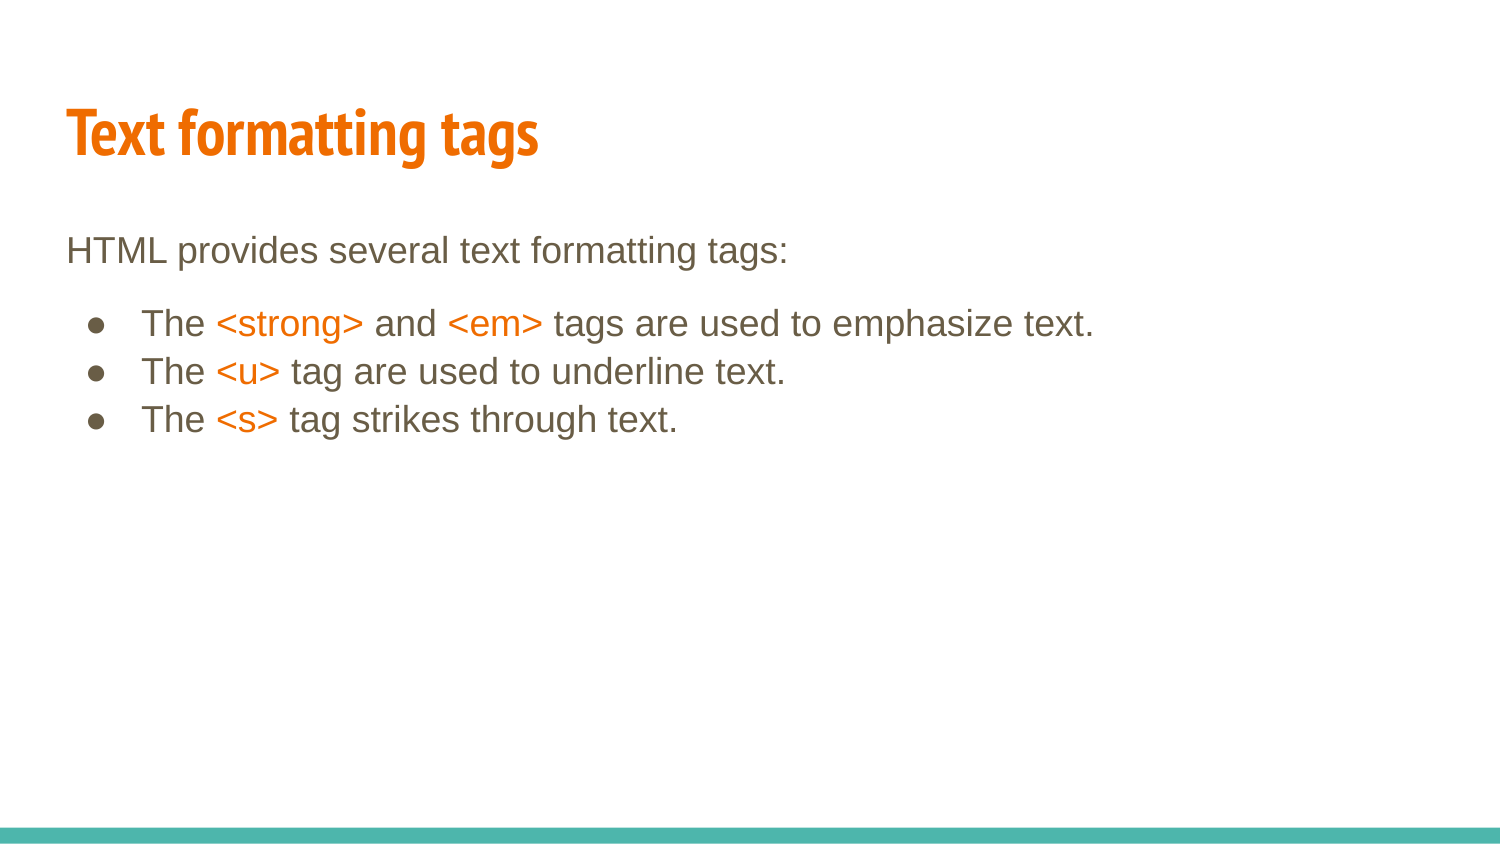

# Text formatting tags
HTML provides several text formatting tags:
The <strong> and <em> tags are used to emphasize text.
The <u> tag are used to underline text.
The <s> tag strikes through text.